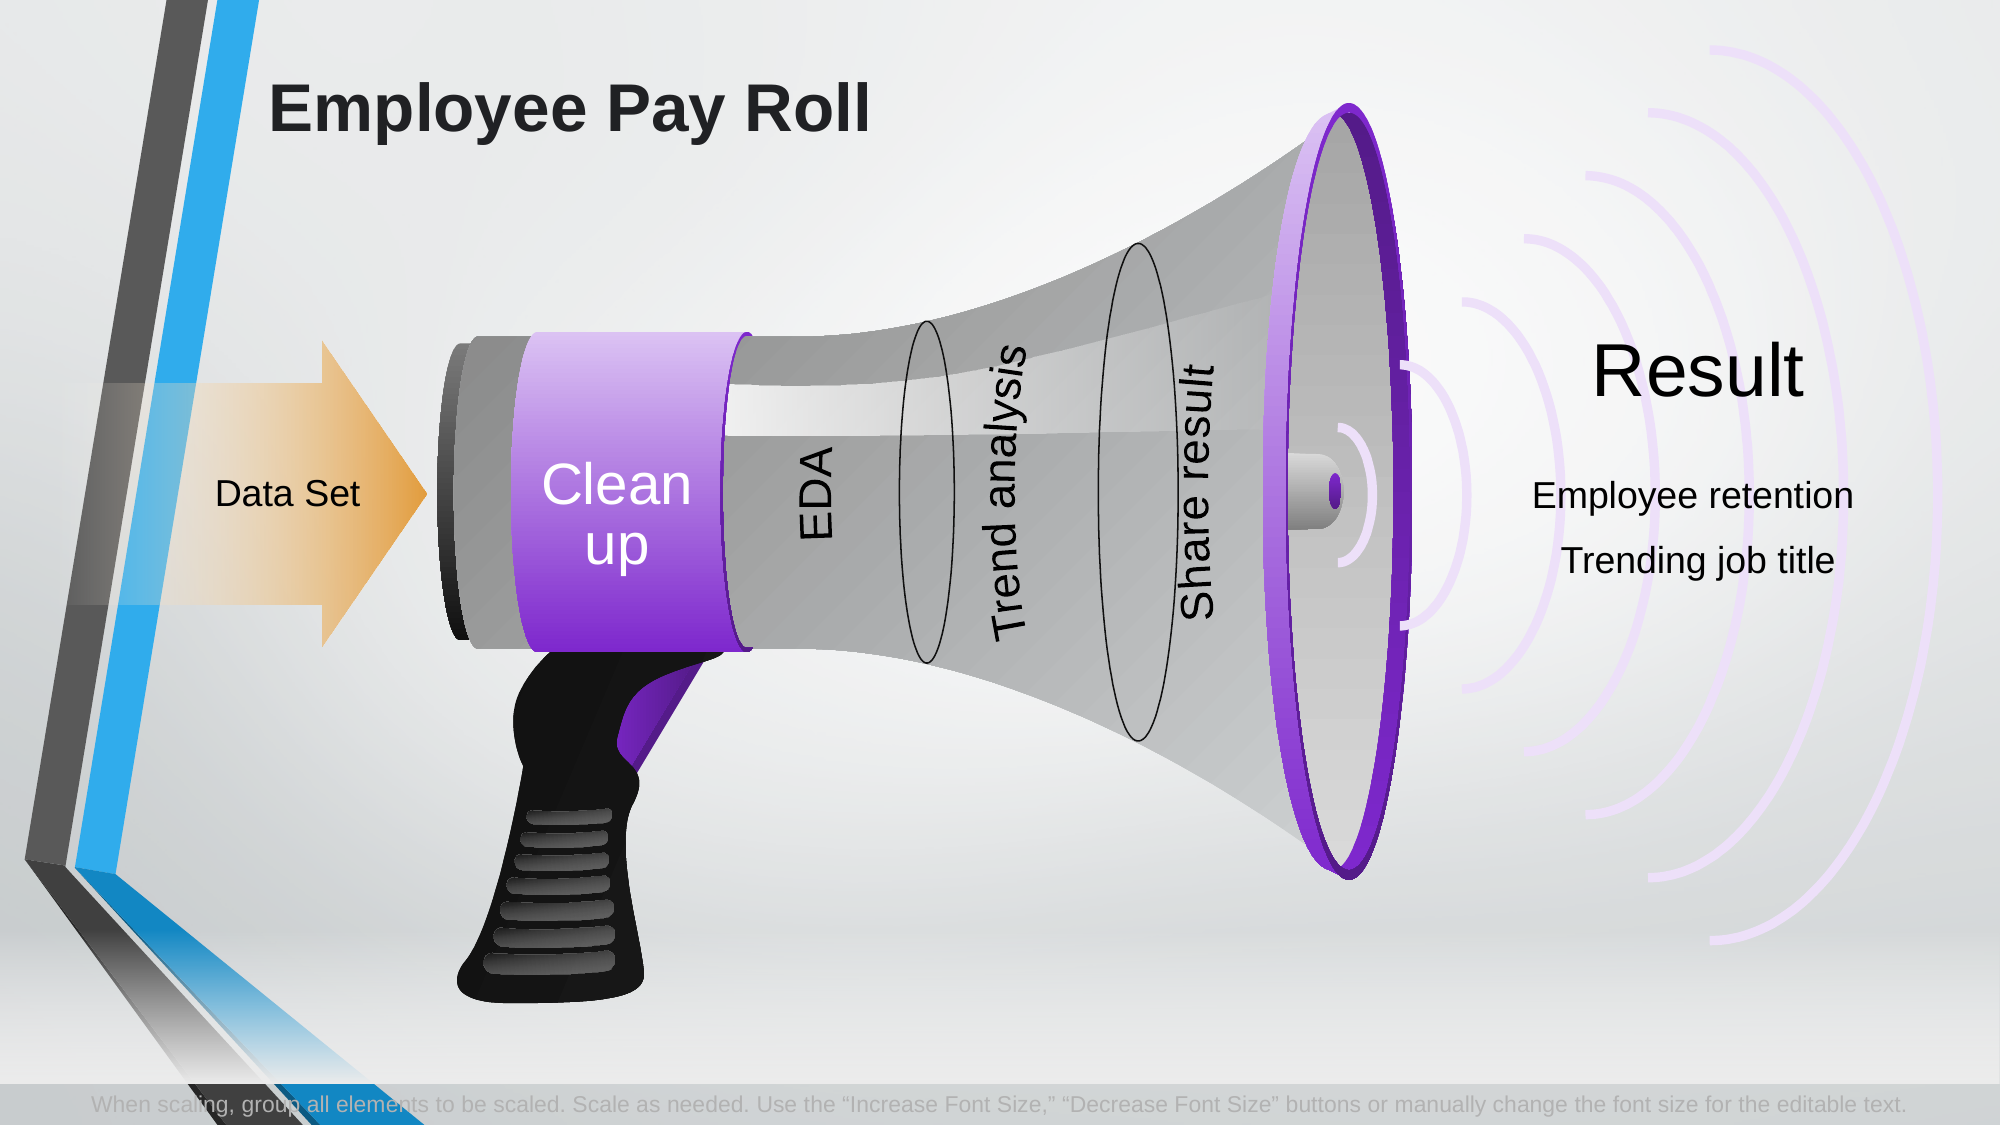

# Employee Pay Roll
Result
Employee retention
Trending job title

Data Set
Share result
Clean up
Trend analysis
EDA
When scaling, group all elements to be scaled. Scale as needed. Use the “Increase Font Size,” “Decrease Font Size” buttons or manually change the font size for the editable text.